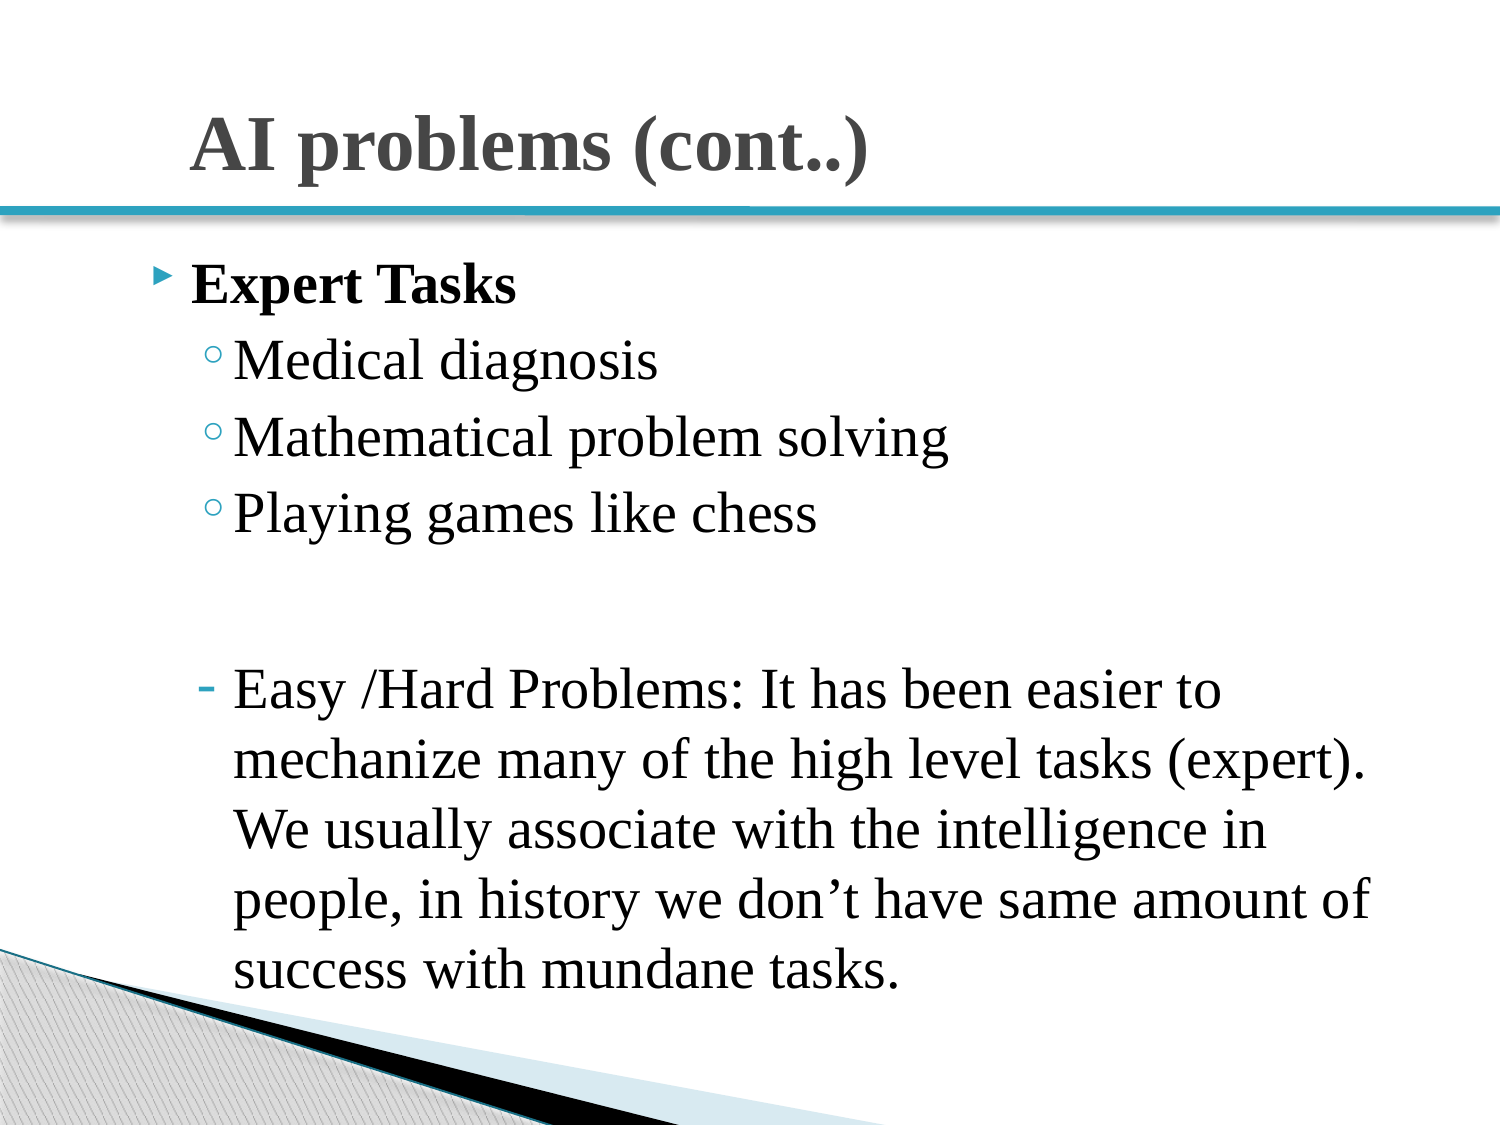

# AI problems (cont..)
Expert Tasks
Medical diagnosis
Mathematical problem solving
Playing games like chess

Easy /Hard Problems: It has been easier to mechanize many of the high level tasks (expert). We usually associate with the intelligence in people, in history we don’t have same amount of success with mundane tasks.